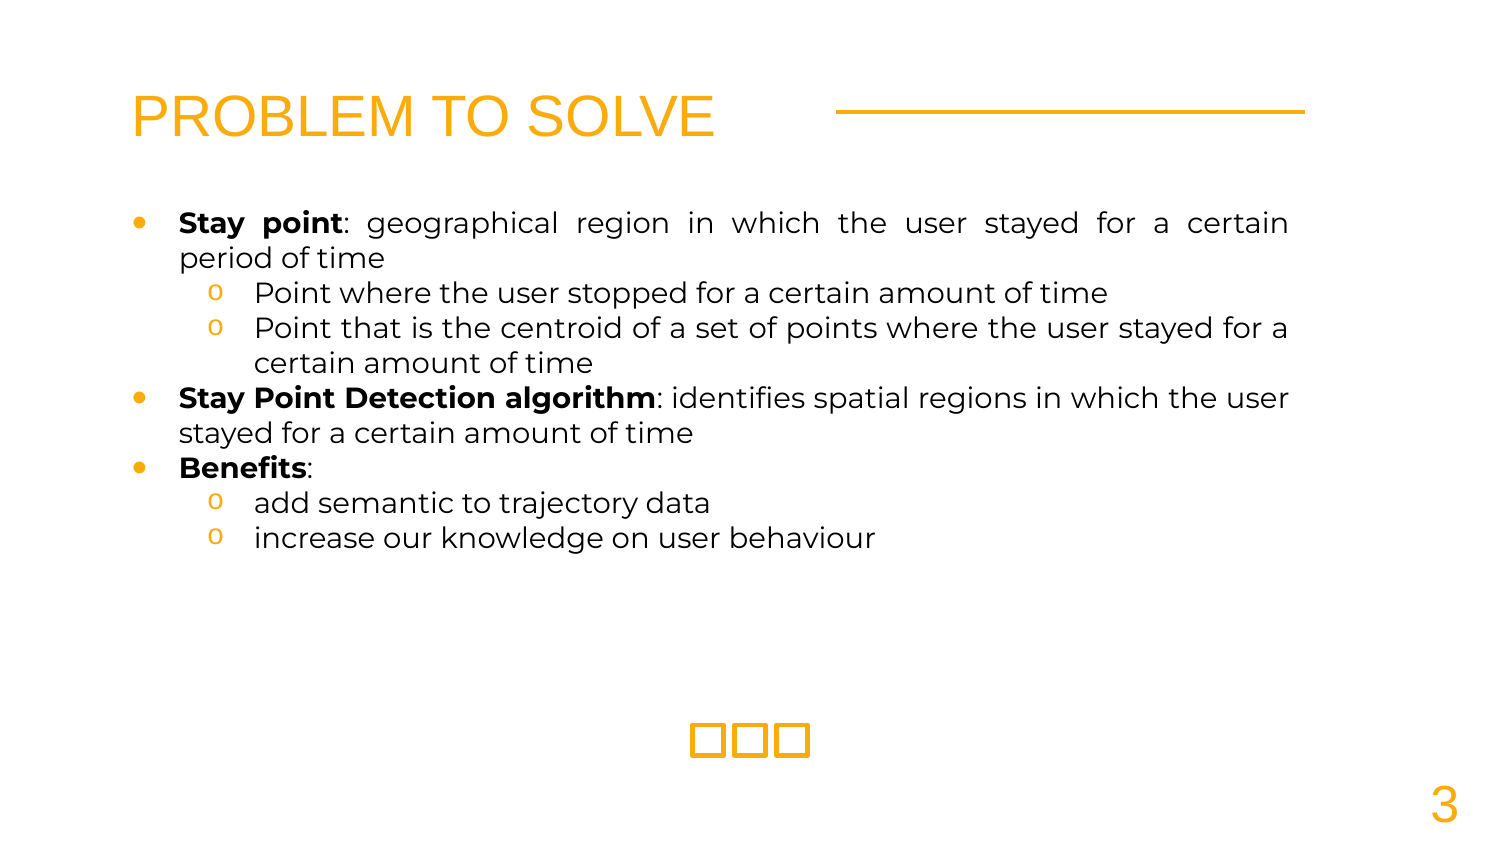

# PROBLEM TO SOLVE
Stay point: geographical region in which the user stayed for a certain period of time
Point where the user stopped for a certain amount of time
Point that is the centroid of a set of points where the user stayed for a certain amount of time
Stay Point Detection algorithm: identifies spatial regions in which the user stayed for a certain amount of time
Benefits:
add semantic to trajectory data
increase our knowledge on user behaviour
3